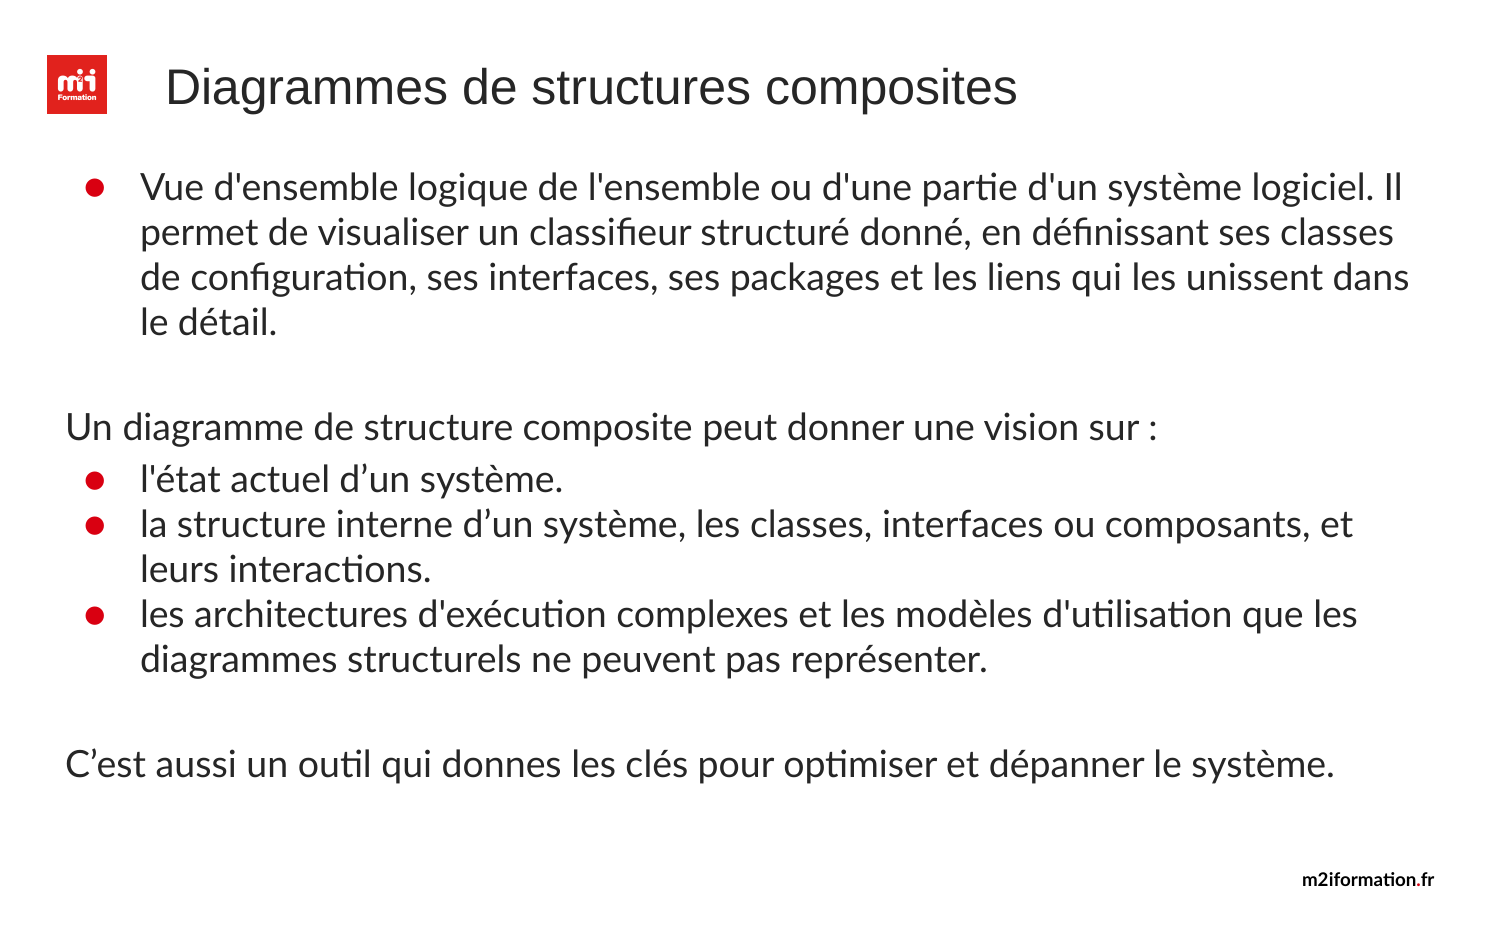

# Diagrammes de structures composites
Vue d'ensemble logique de l'ensemble ou d'une partie d'un système logiciel. Il permet de visualiser un classifieur structuré donné, en définissant ses classes de configuration, ses interfaces, ses packages et les liens qui les unissent dans le détail.

Un diagramme de structure composite peut donner une vision sur :
l'état actuel d’un système.
la structure interne d’un système, les classes, interfaces ou composants, et leurs interactions.
les architectures d'exécution complexes et les modèles d'utilisation que les diagrammes structurels ne peuvent pas représenter.

C’est aussi un outil qui donnes les clés pour optimiser et dépanner le système.